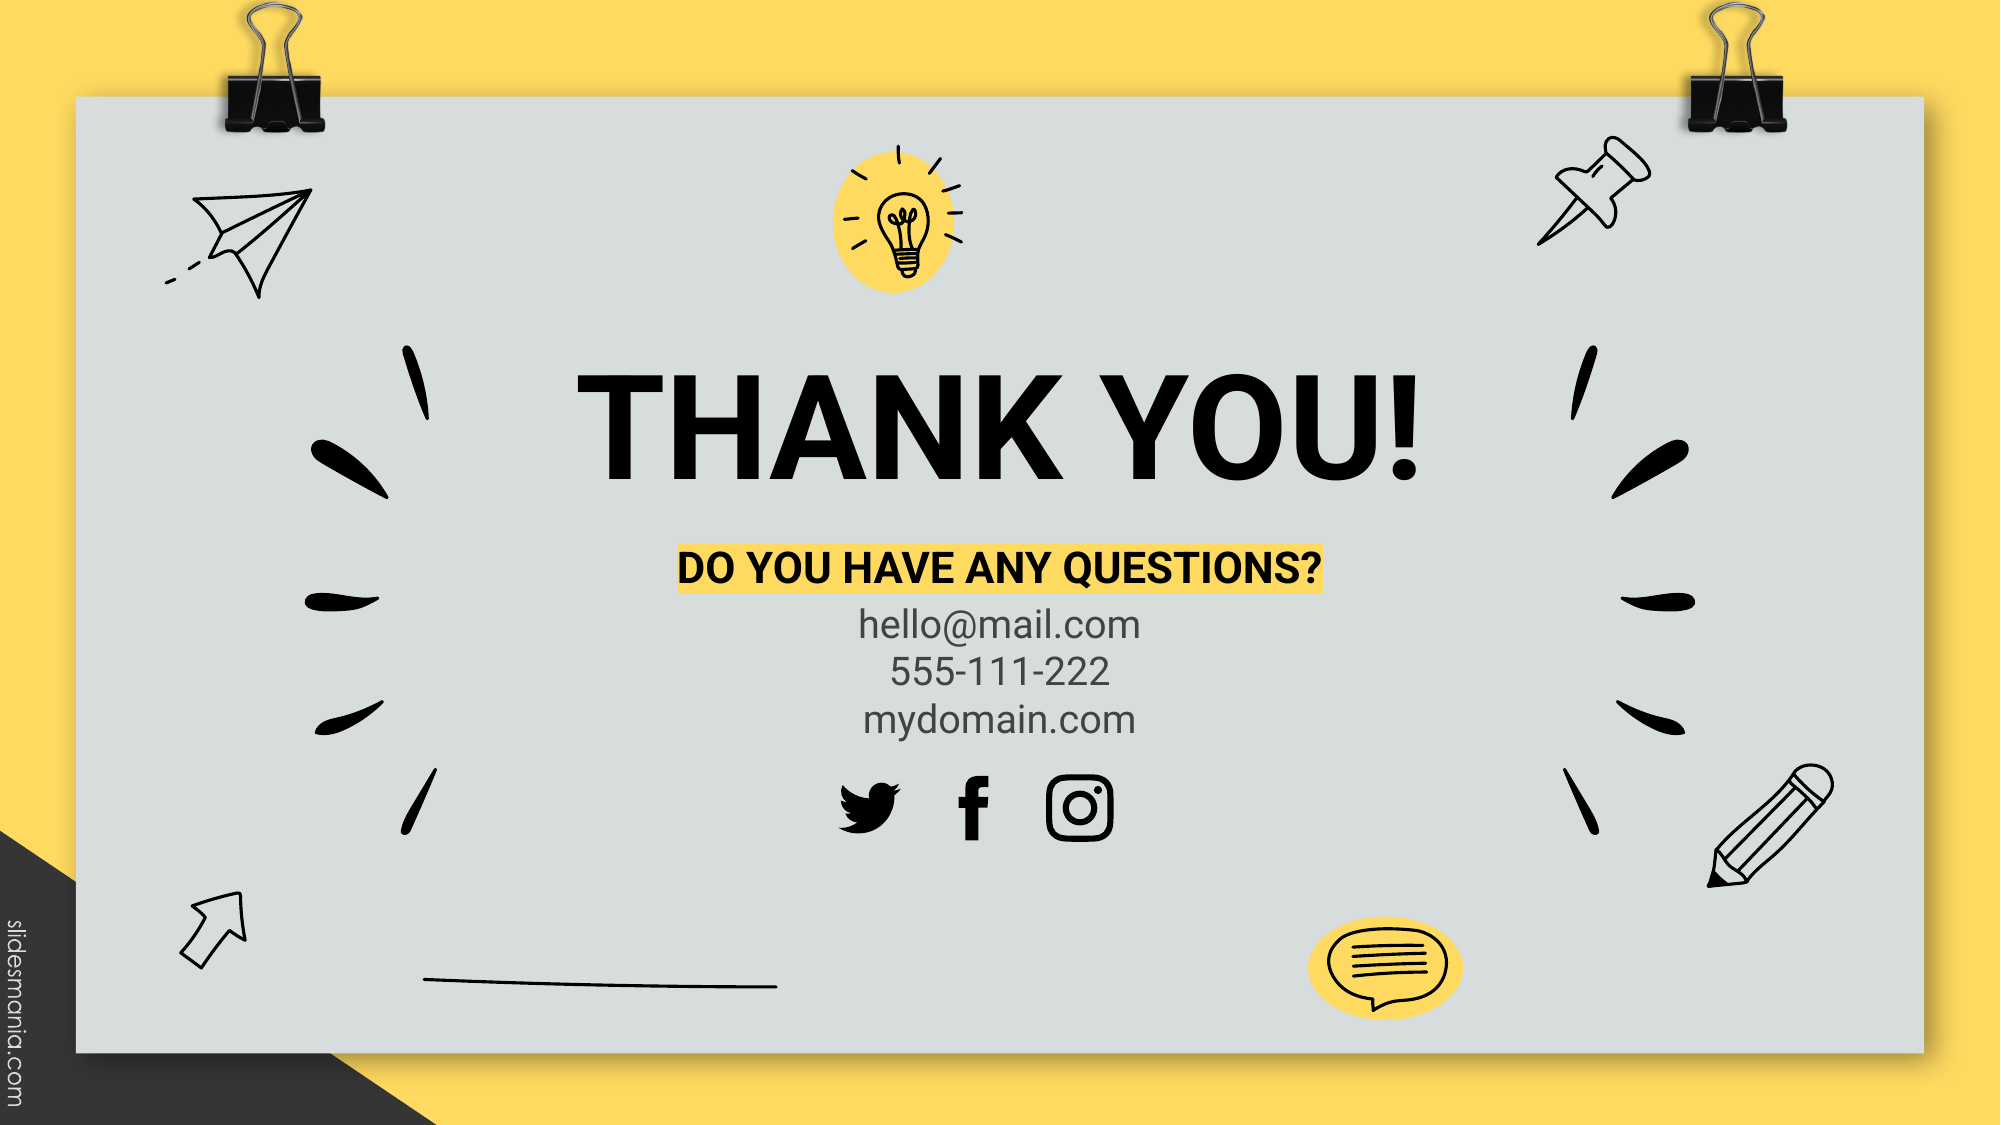

# THANK YOU!

DO YOU HAVE ANY QUESTIONS?
hello@mail.com
555-111-222
mydomain.com